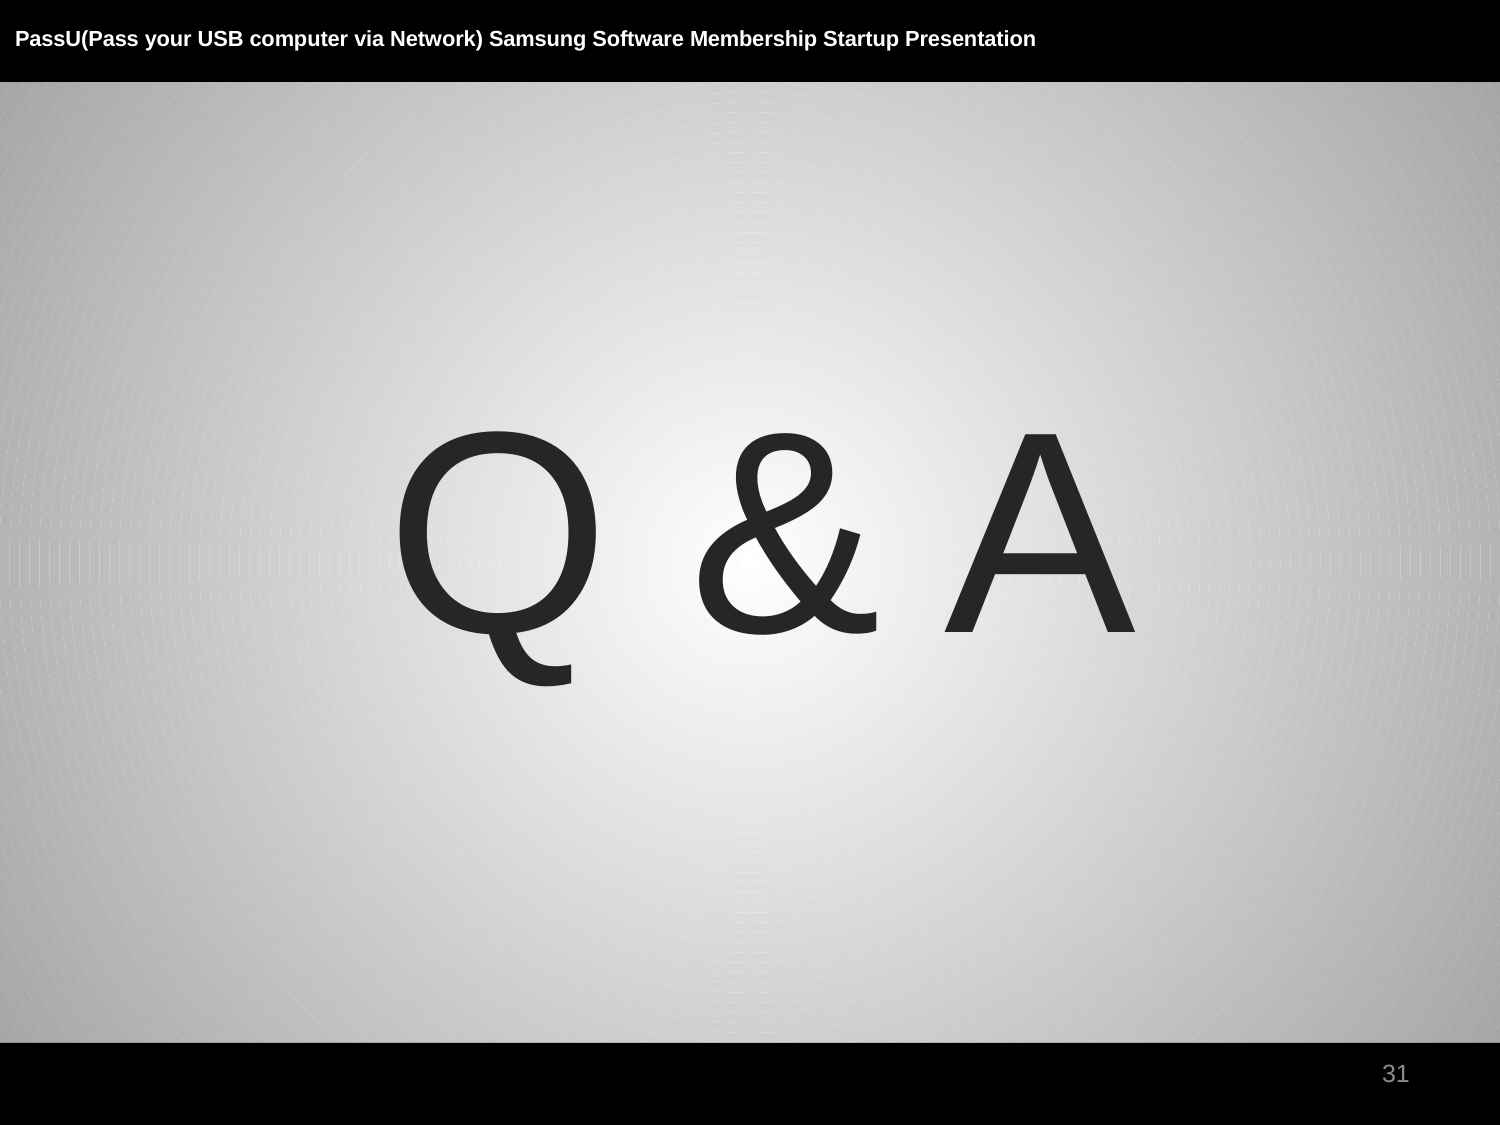

PassU(Pass your USB computer via Network) Samsung Software Membership Startup Presentation
Q & A
31